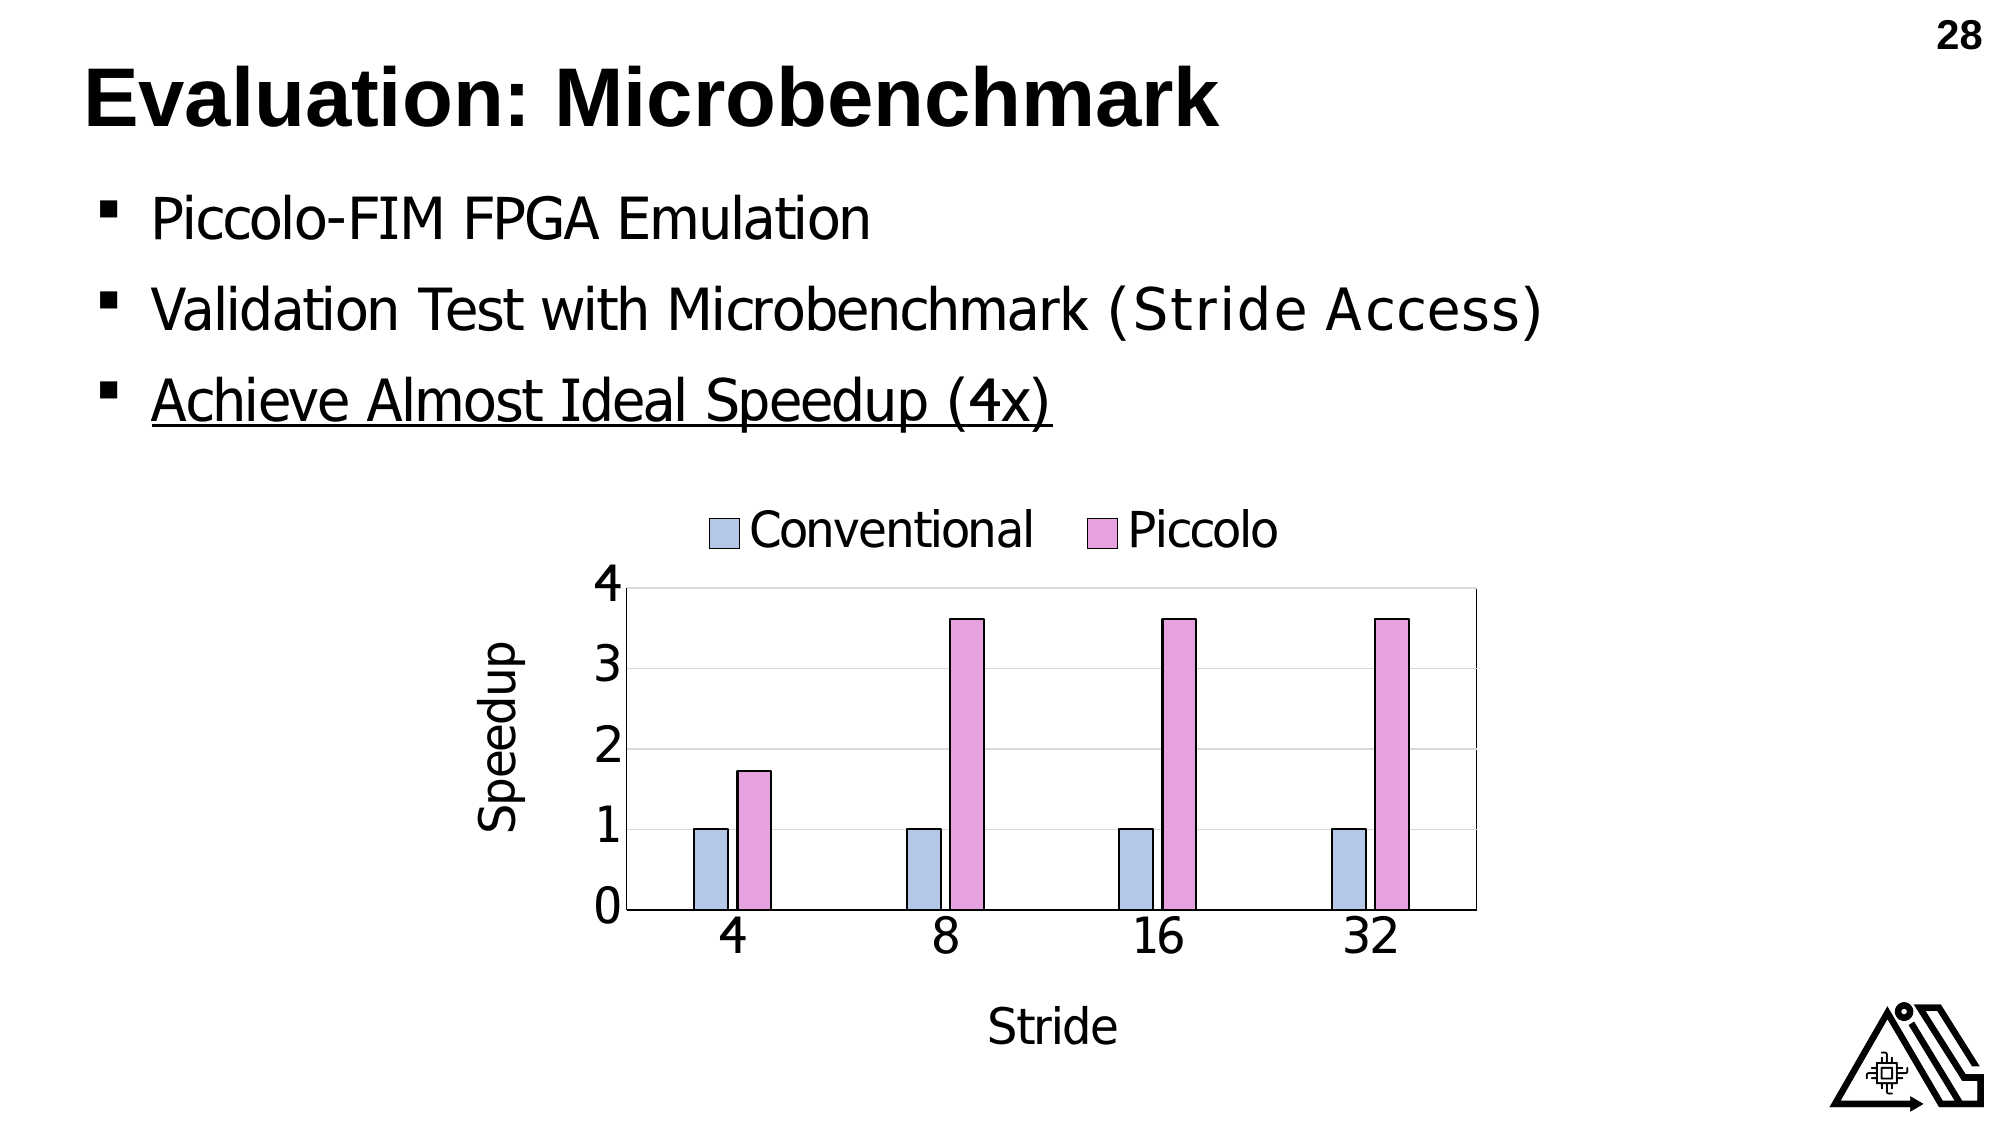

28
# Evaluation: Microbenchmark
Piccolo-FIM FPGA Emulation
Validation Test with Microbenchmark (Stride Access)
Achieve Almost Ideal Speedup (4x)

### Chart

| Category | Conventional | Piccolo |
|---|---|---|
| 4 | 1.0 | 1.7284856429299928 |
| 8 | 1.0 | 3.614927753472888 |
| 16 | 1.0 | 3.6128000174238792 |
| 32 | 1.0 | 3.610481204316046 |